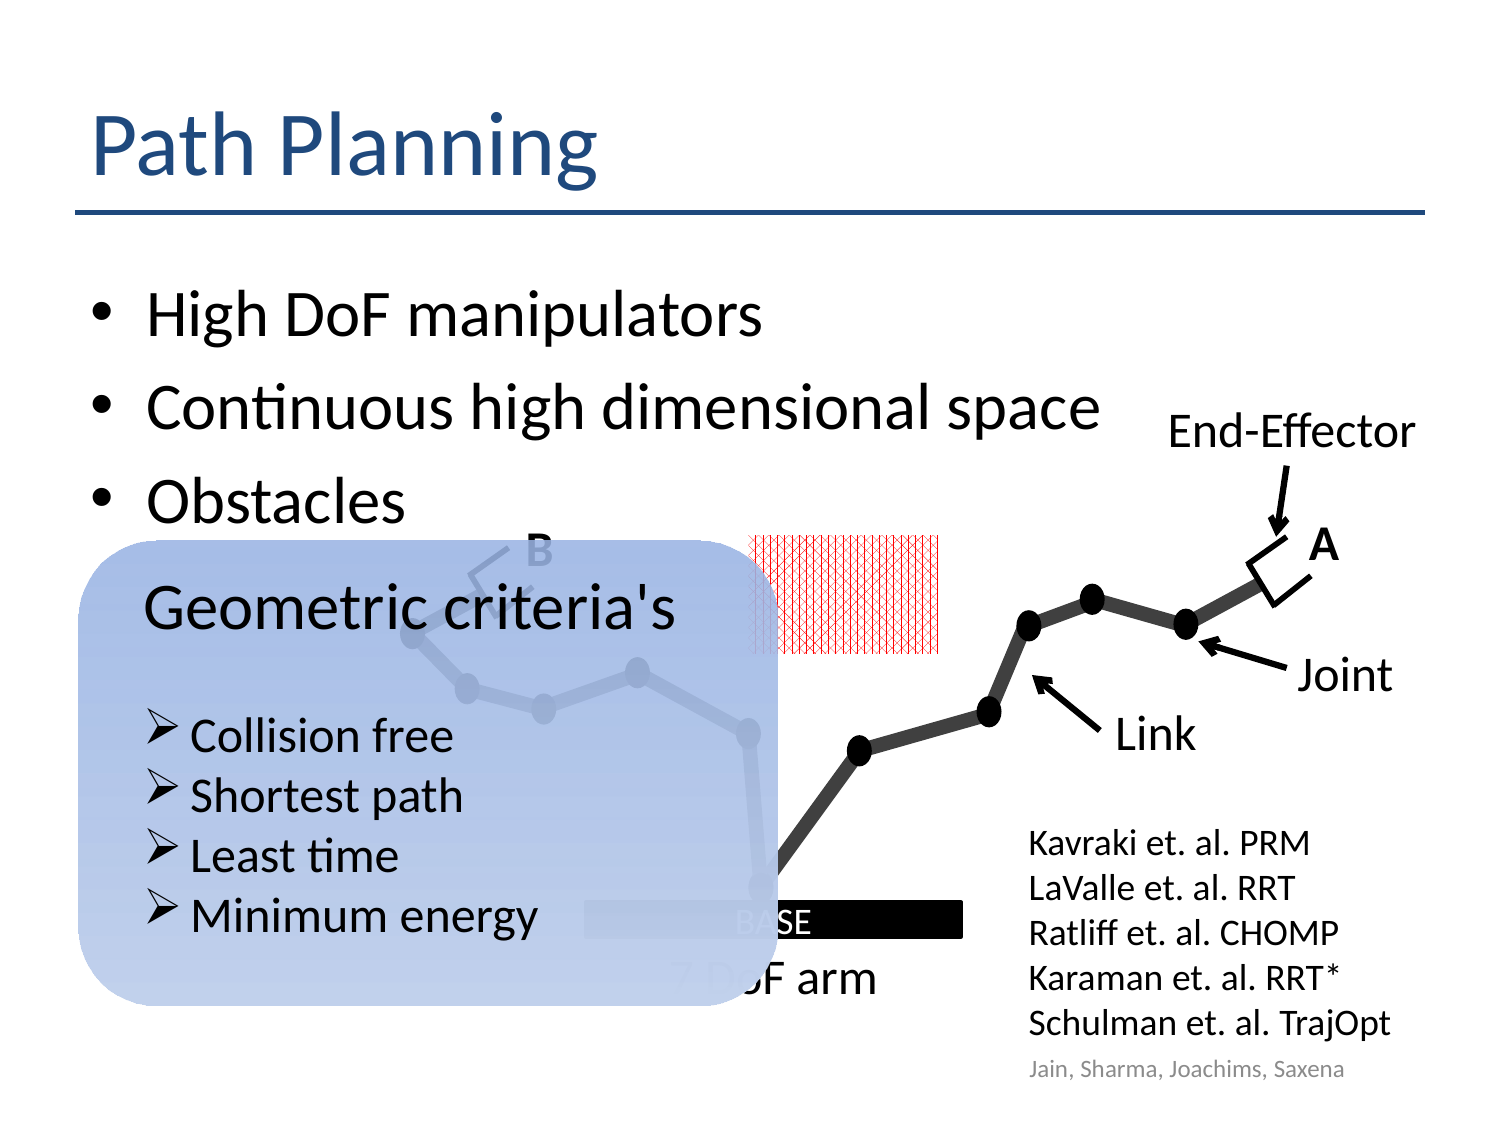

# Path Planning
High DoF manipulators
Continuous high dimensional space
Obstacles
End-Effector
A
B

Geometric criteria's

Collision free
Shortest path
Least time
Minimum energy

Joint

Link

Kavraki et. al. PRM
LaValle et. al. RRT
Ratliff et. al. CHOMP
Karaman et. al. RRT*
Schulman et. al. TrajOpt

BASE
7 DoF arm
Jain, Sharma, Joachims, Saxena